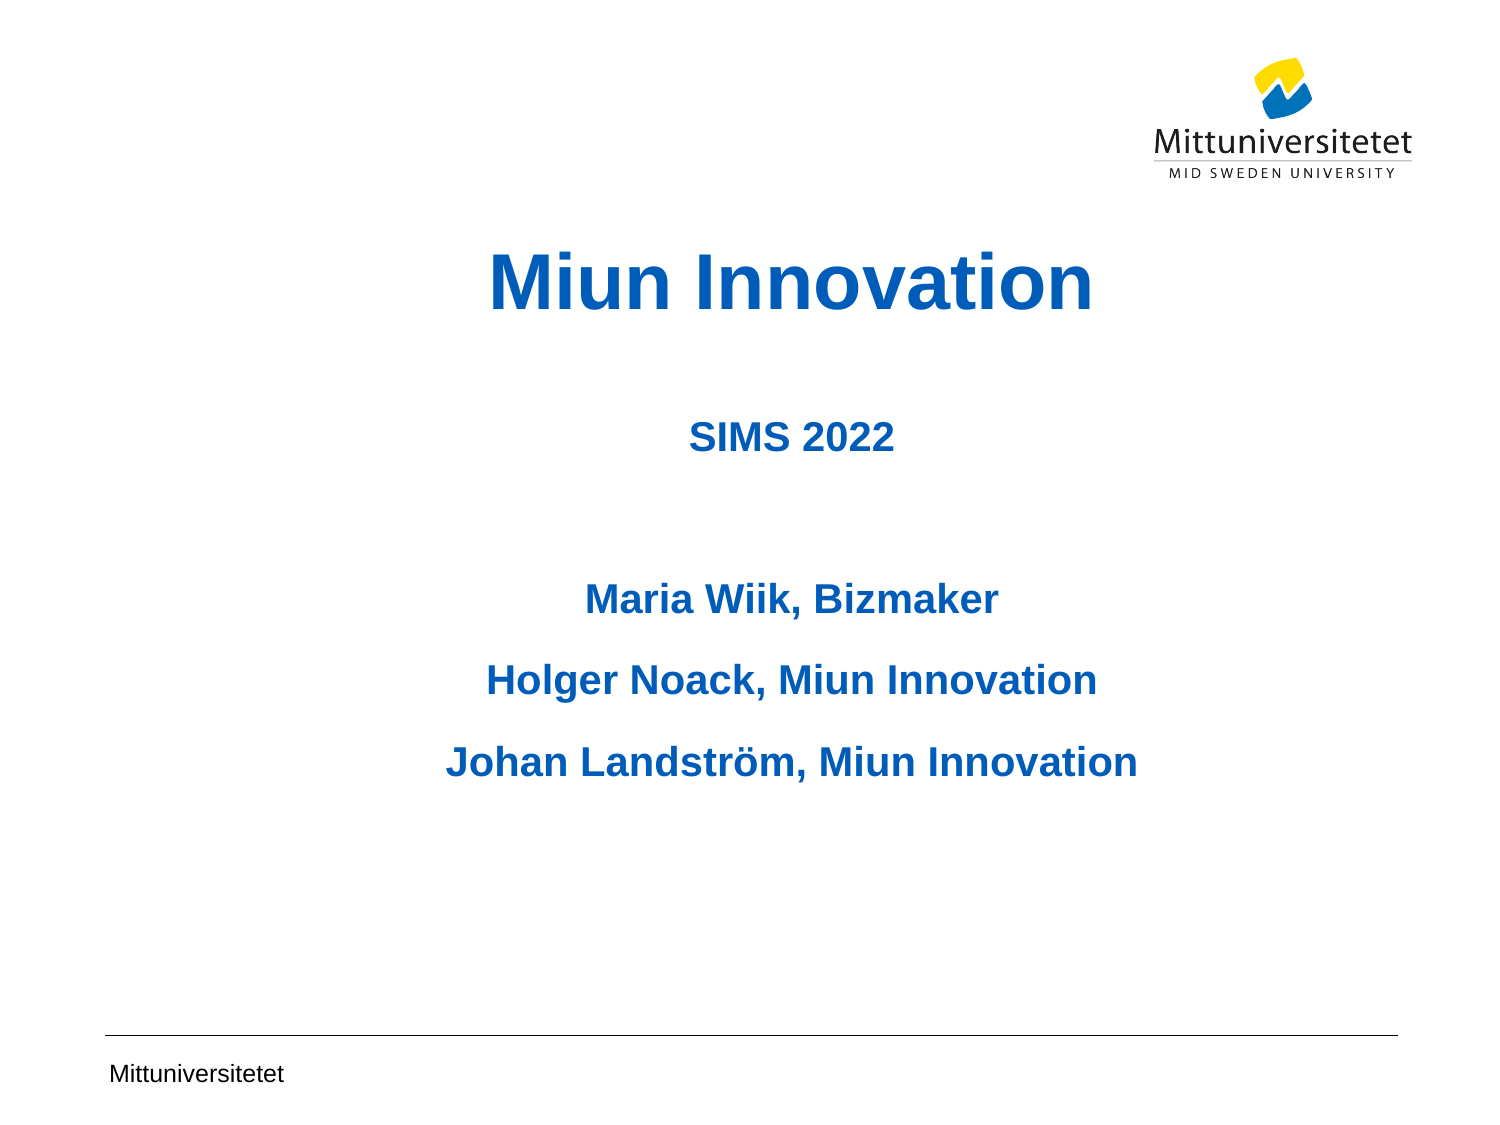

# Miun Innovation
SIMS 2022

Maria Wiik, Bizmaker
Holger Noack, Miun Innovation
Johan Landström, Miun Innovation